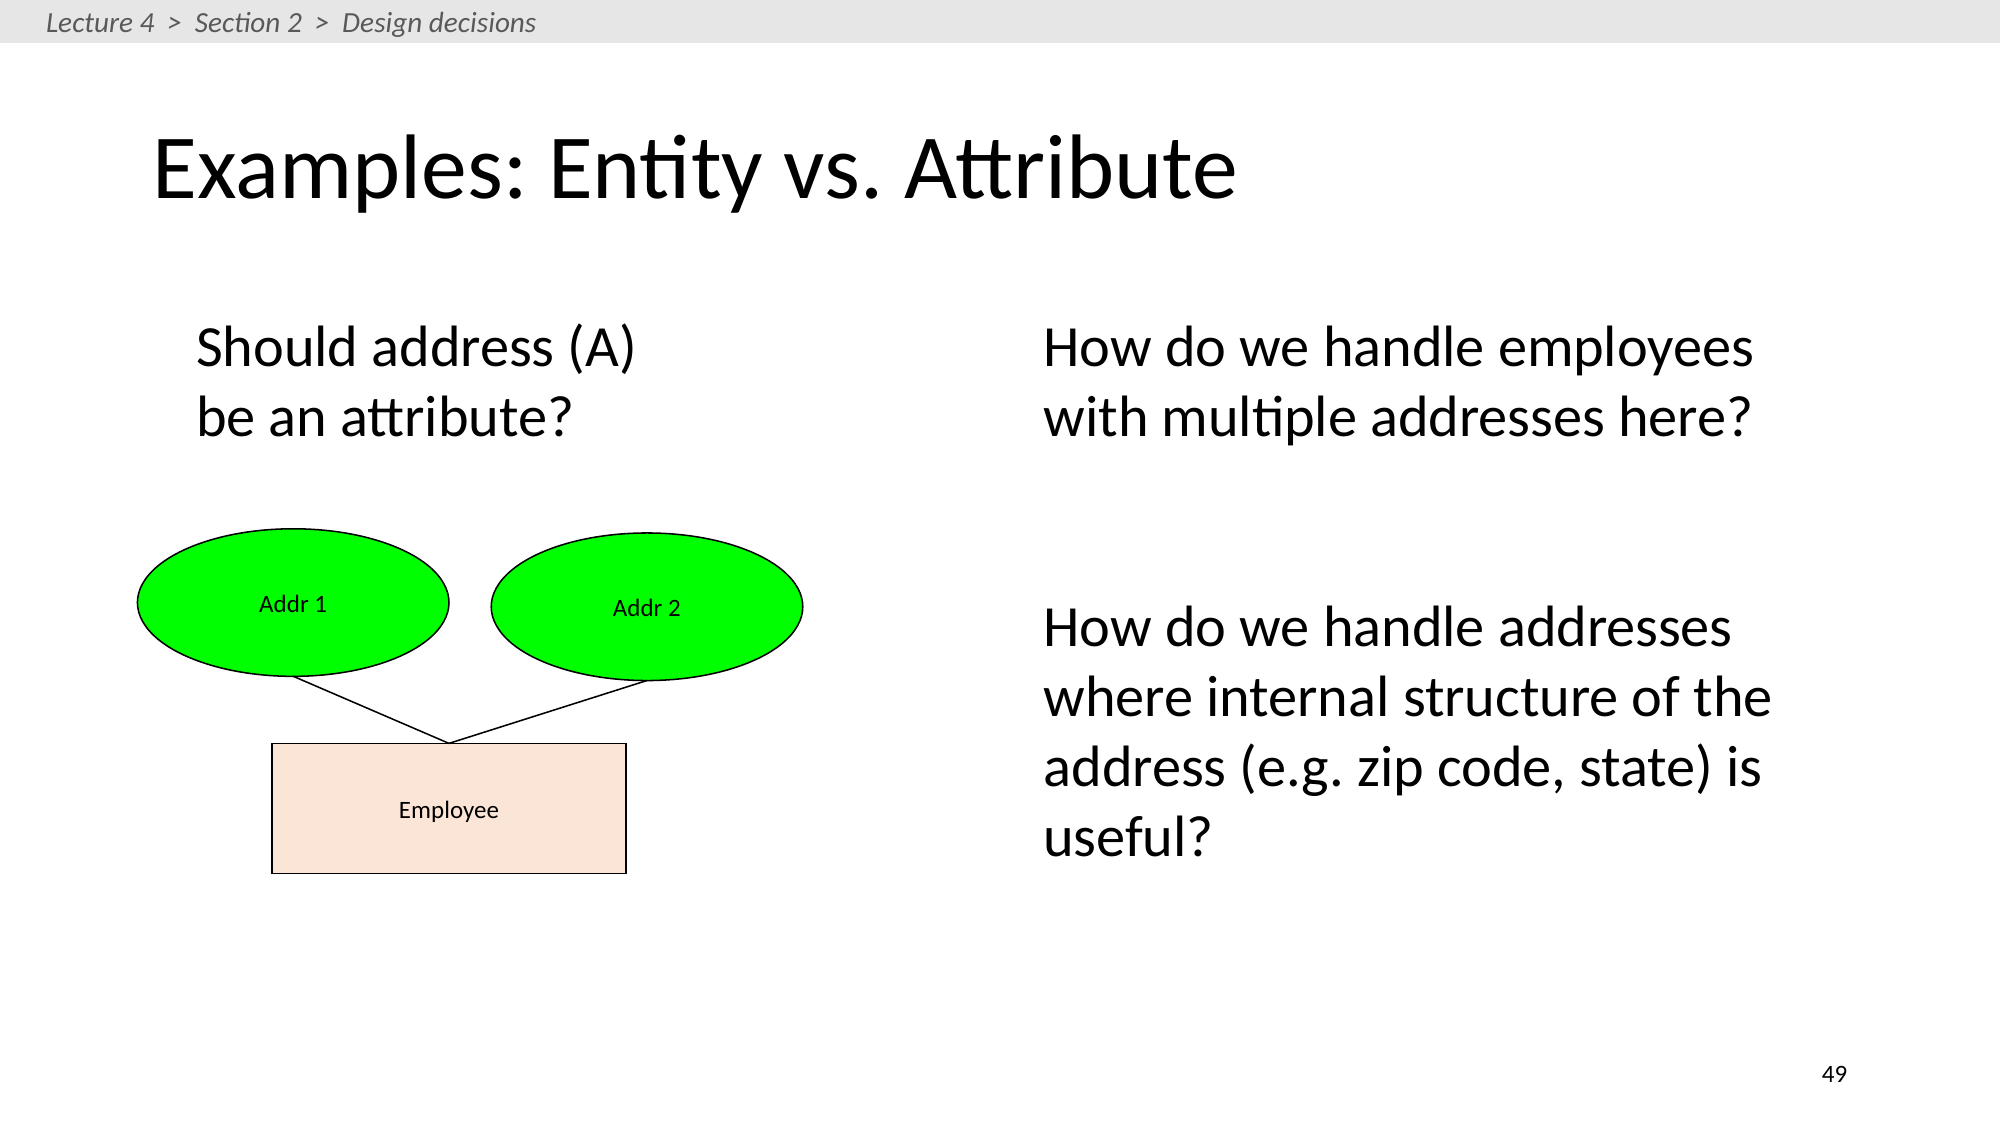

Lecture 4  >  Section 2  >  Design decisions
# Examples: Entity vs. Attribute
Should address (A) be an attribute?
How do we handle employees with multiple addresses here?

How do we handle addresses where internal structure of the address (e.g. zip code, state) is useful?
Addr 1
Addr 2
Employee
49